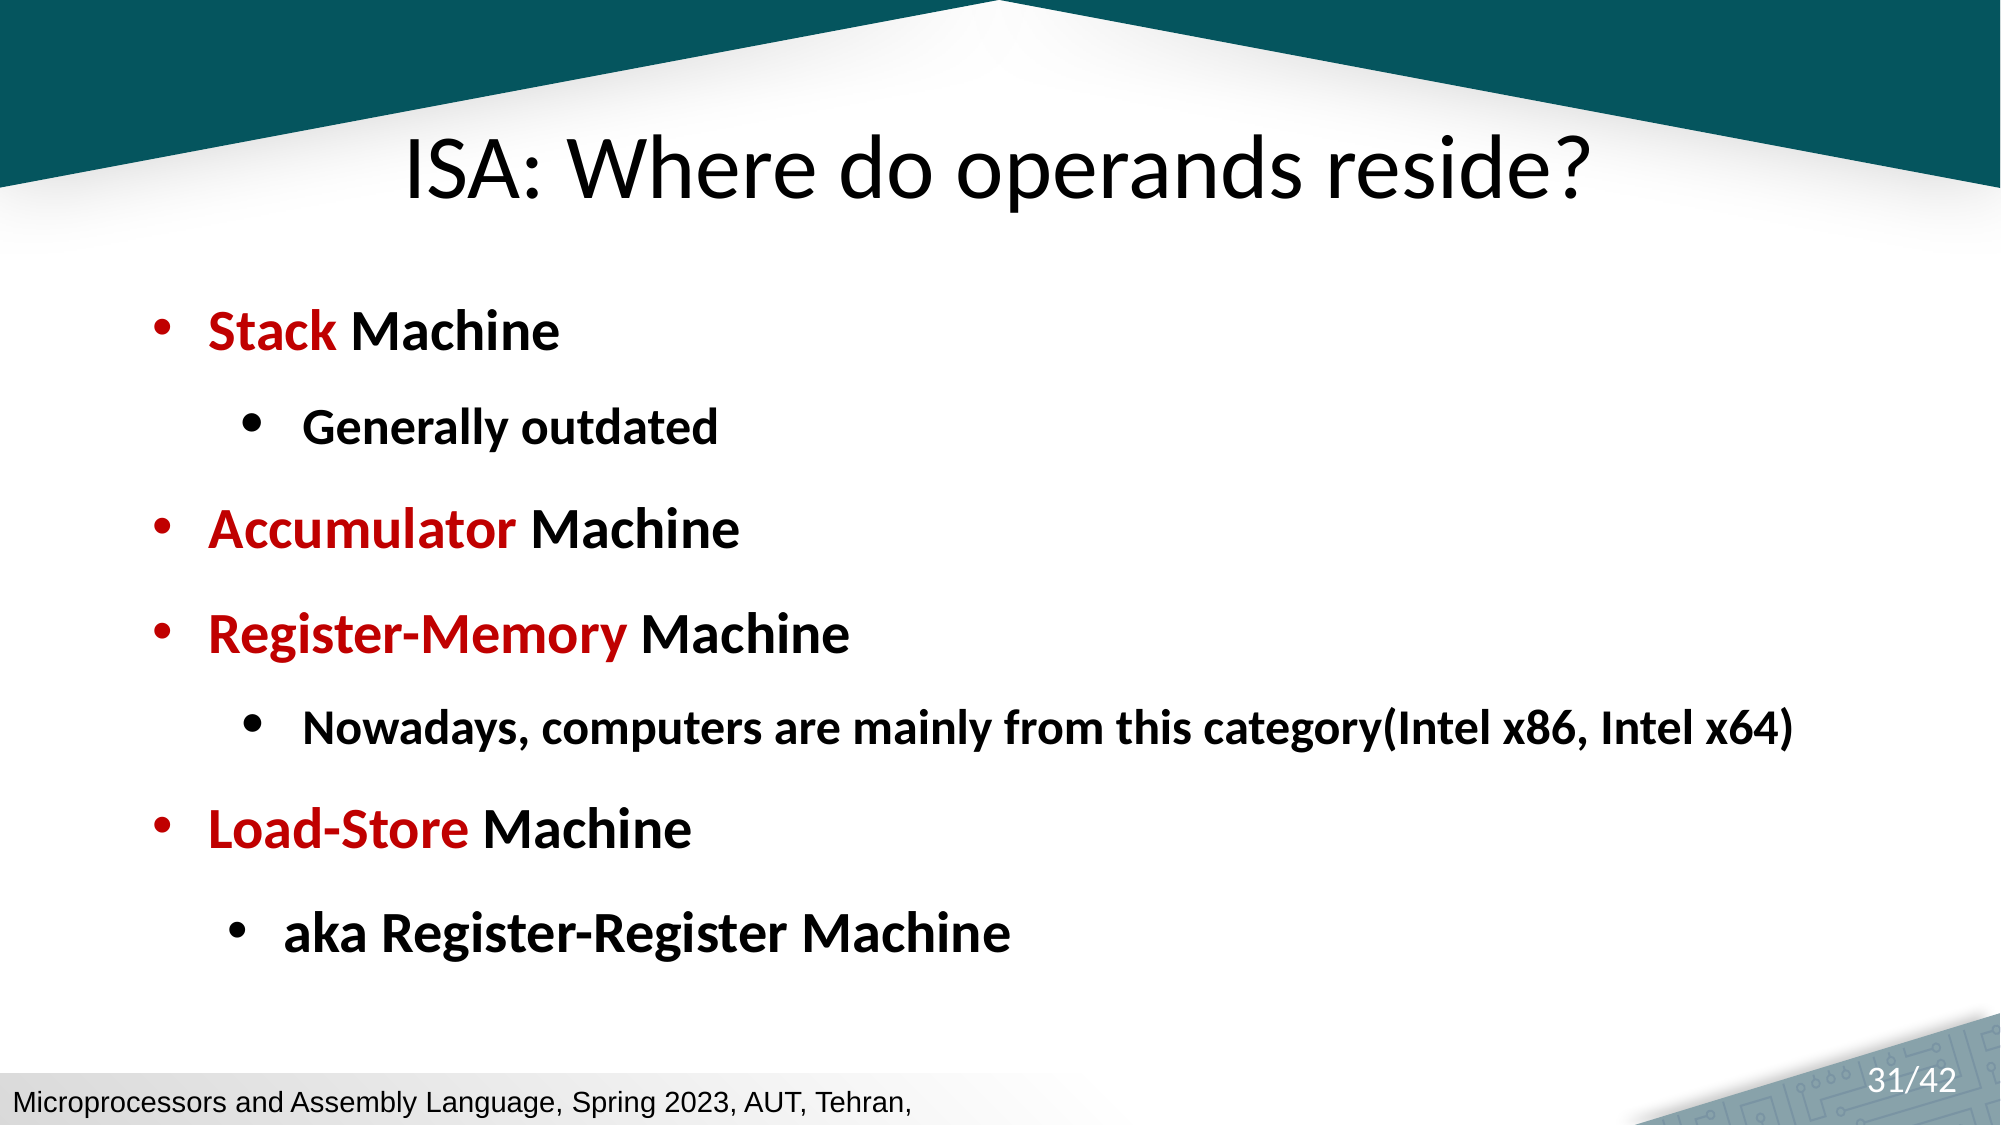

# ISA: Where do operands reside?
Stack Machine
Generally outdated
Accumulator Machine
Register-Memory Machine
Nowadays, computers are mainly from this category(Intel x86, Intel x64)
Load-Store Machine
aka Register-Register Machine
31/42